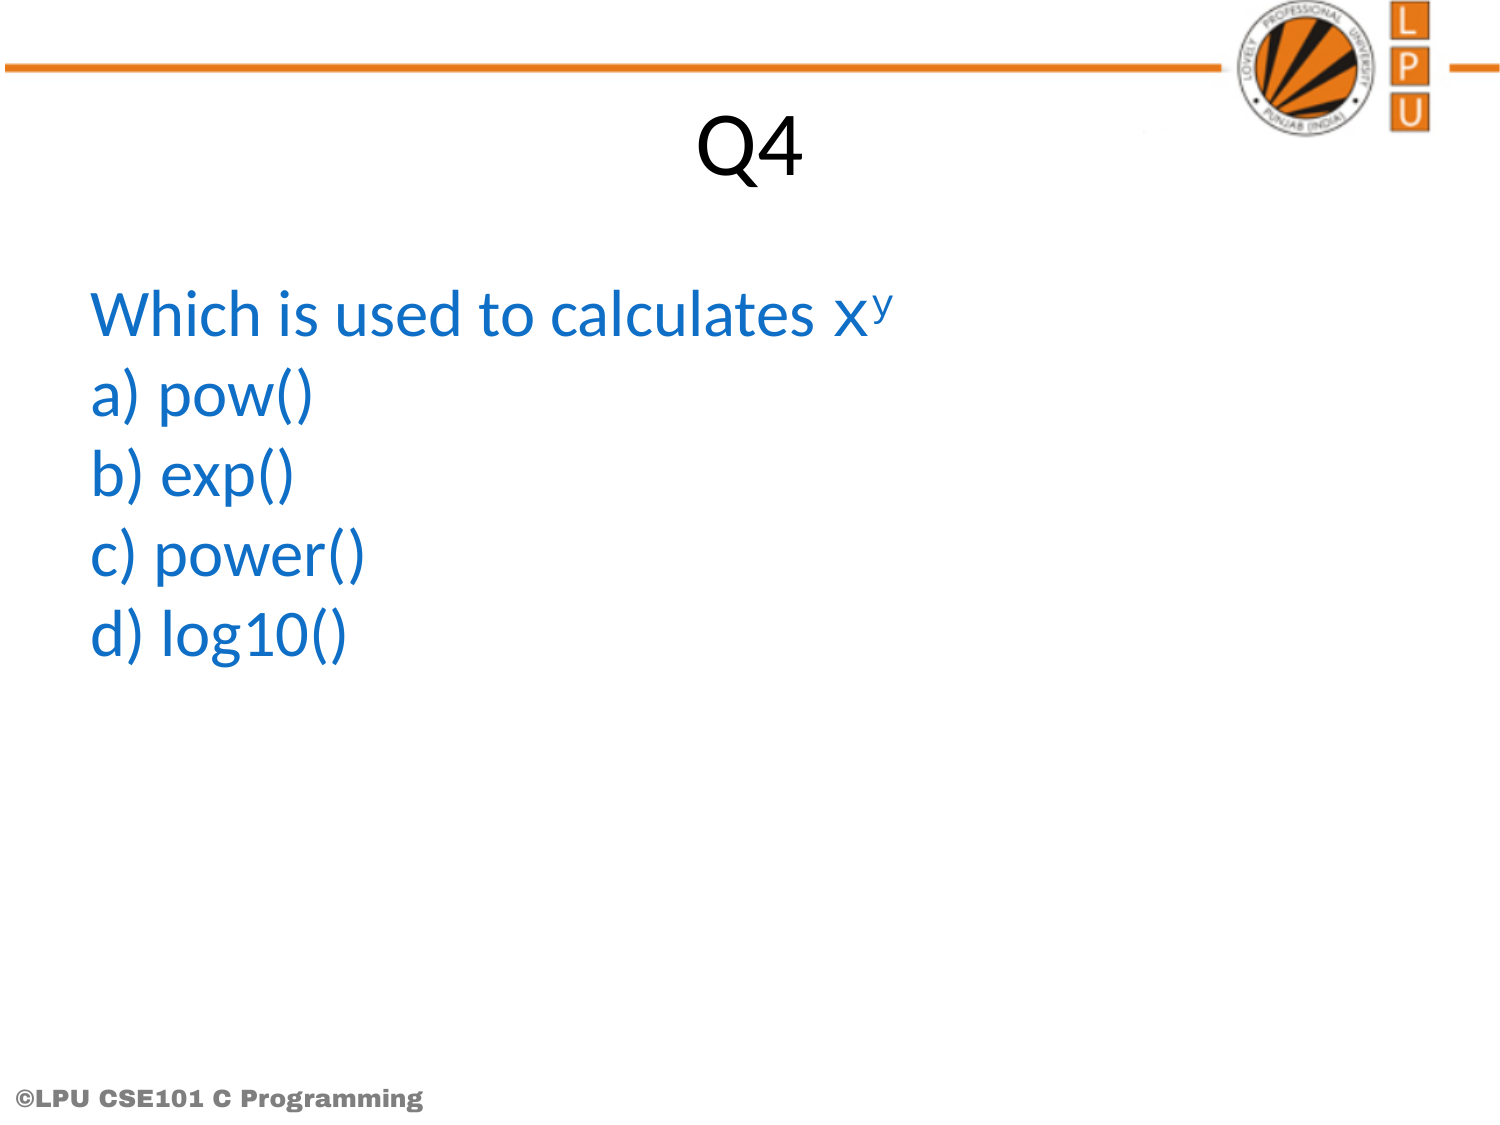

# Q4
Which is used to calculates xy
a) pow()
b) exp()
c) power()
d) log10()